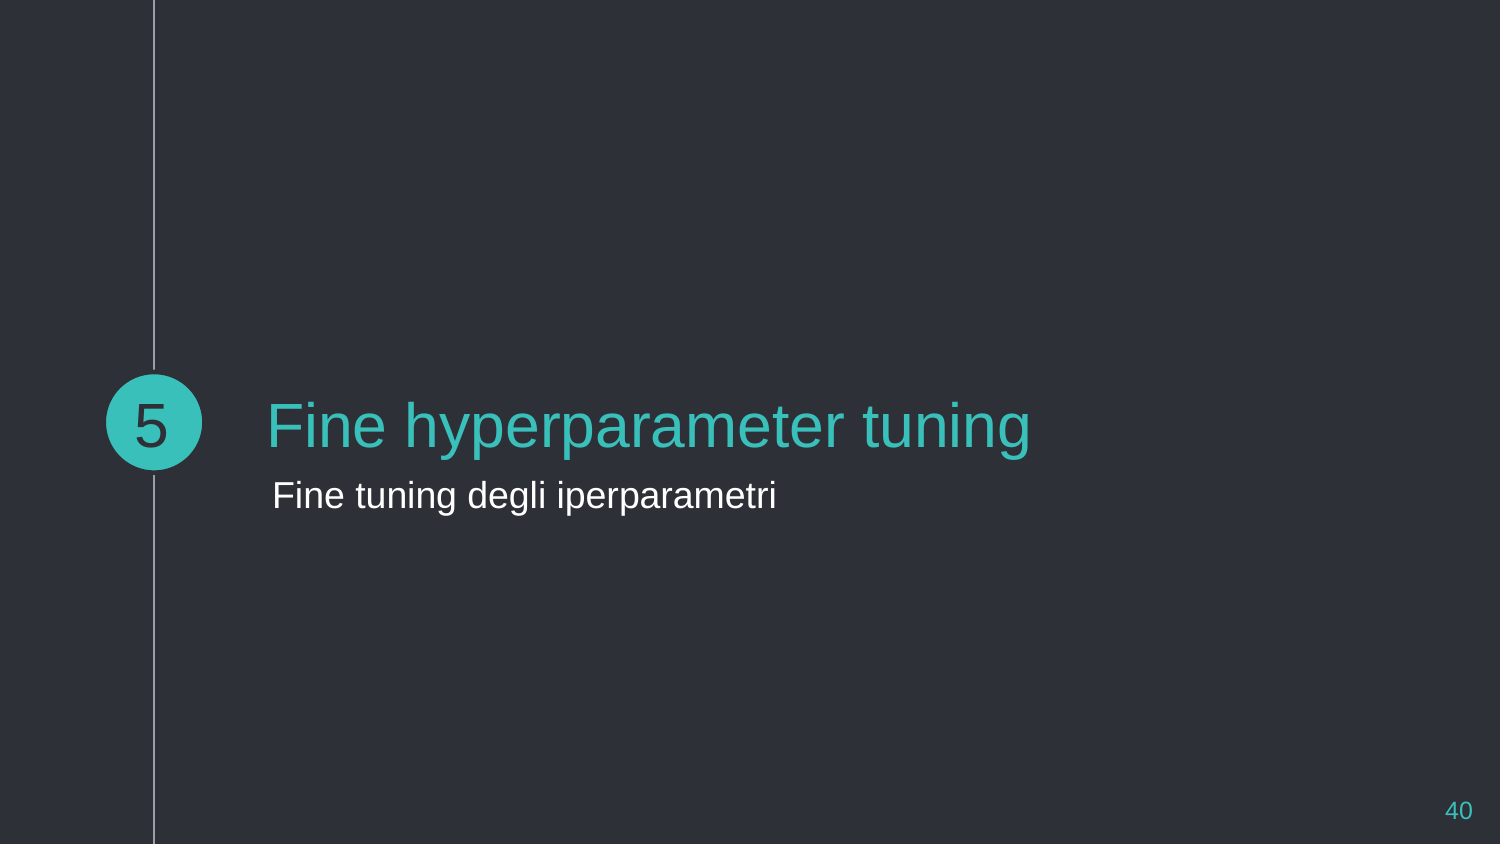

5
# Fine hyperparameter tuning
Fine tuning degli iperparametri
40